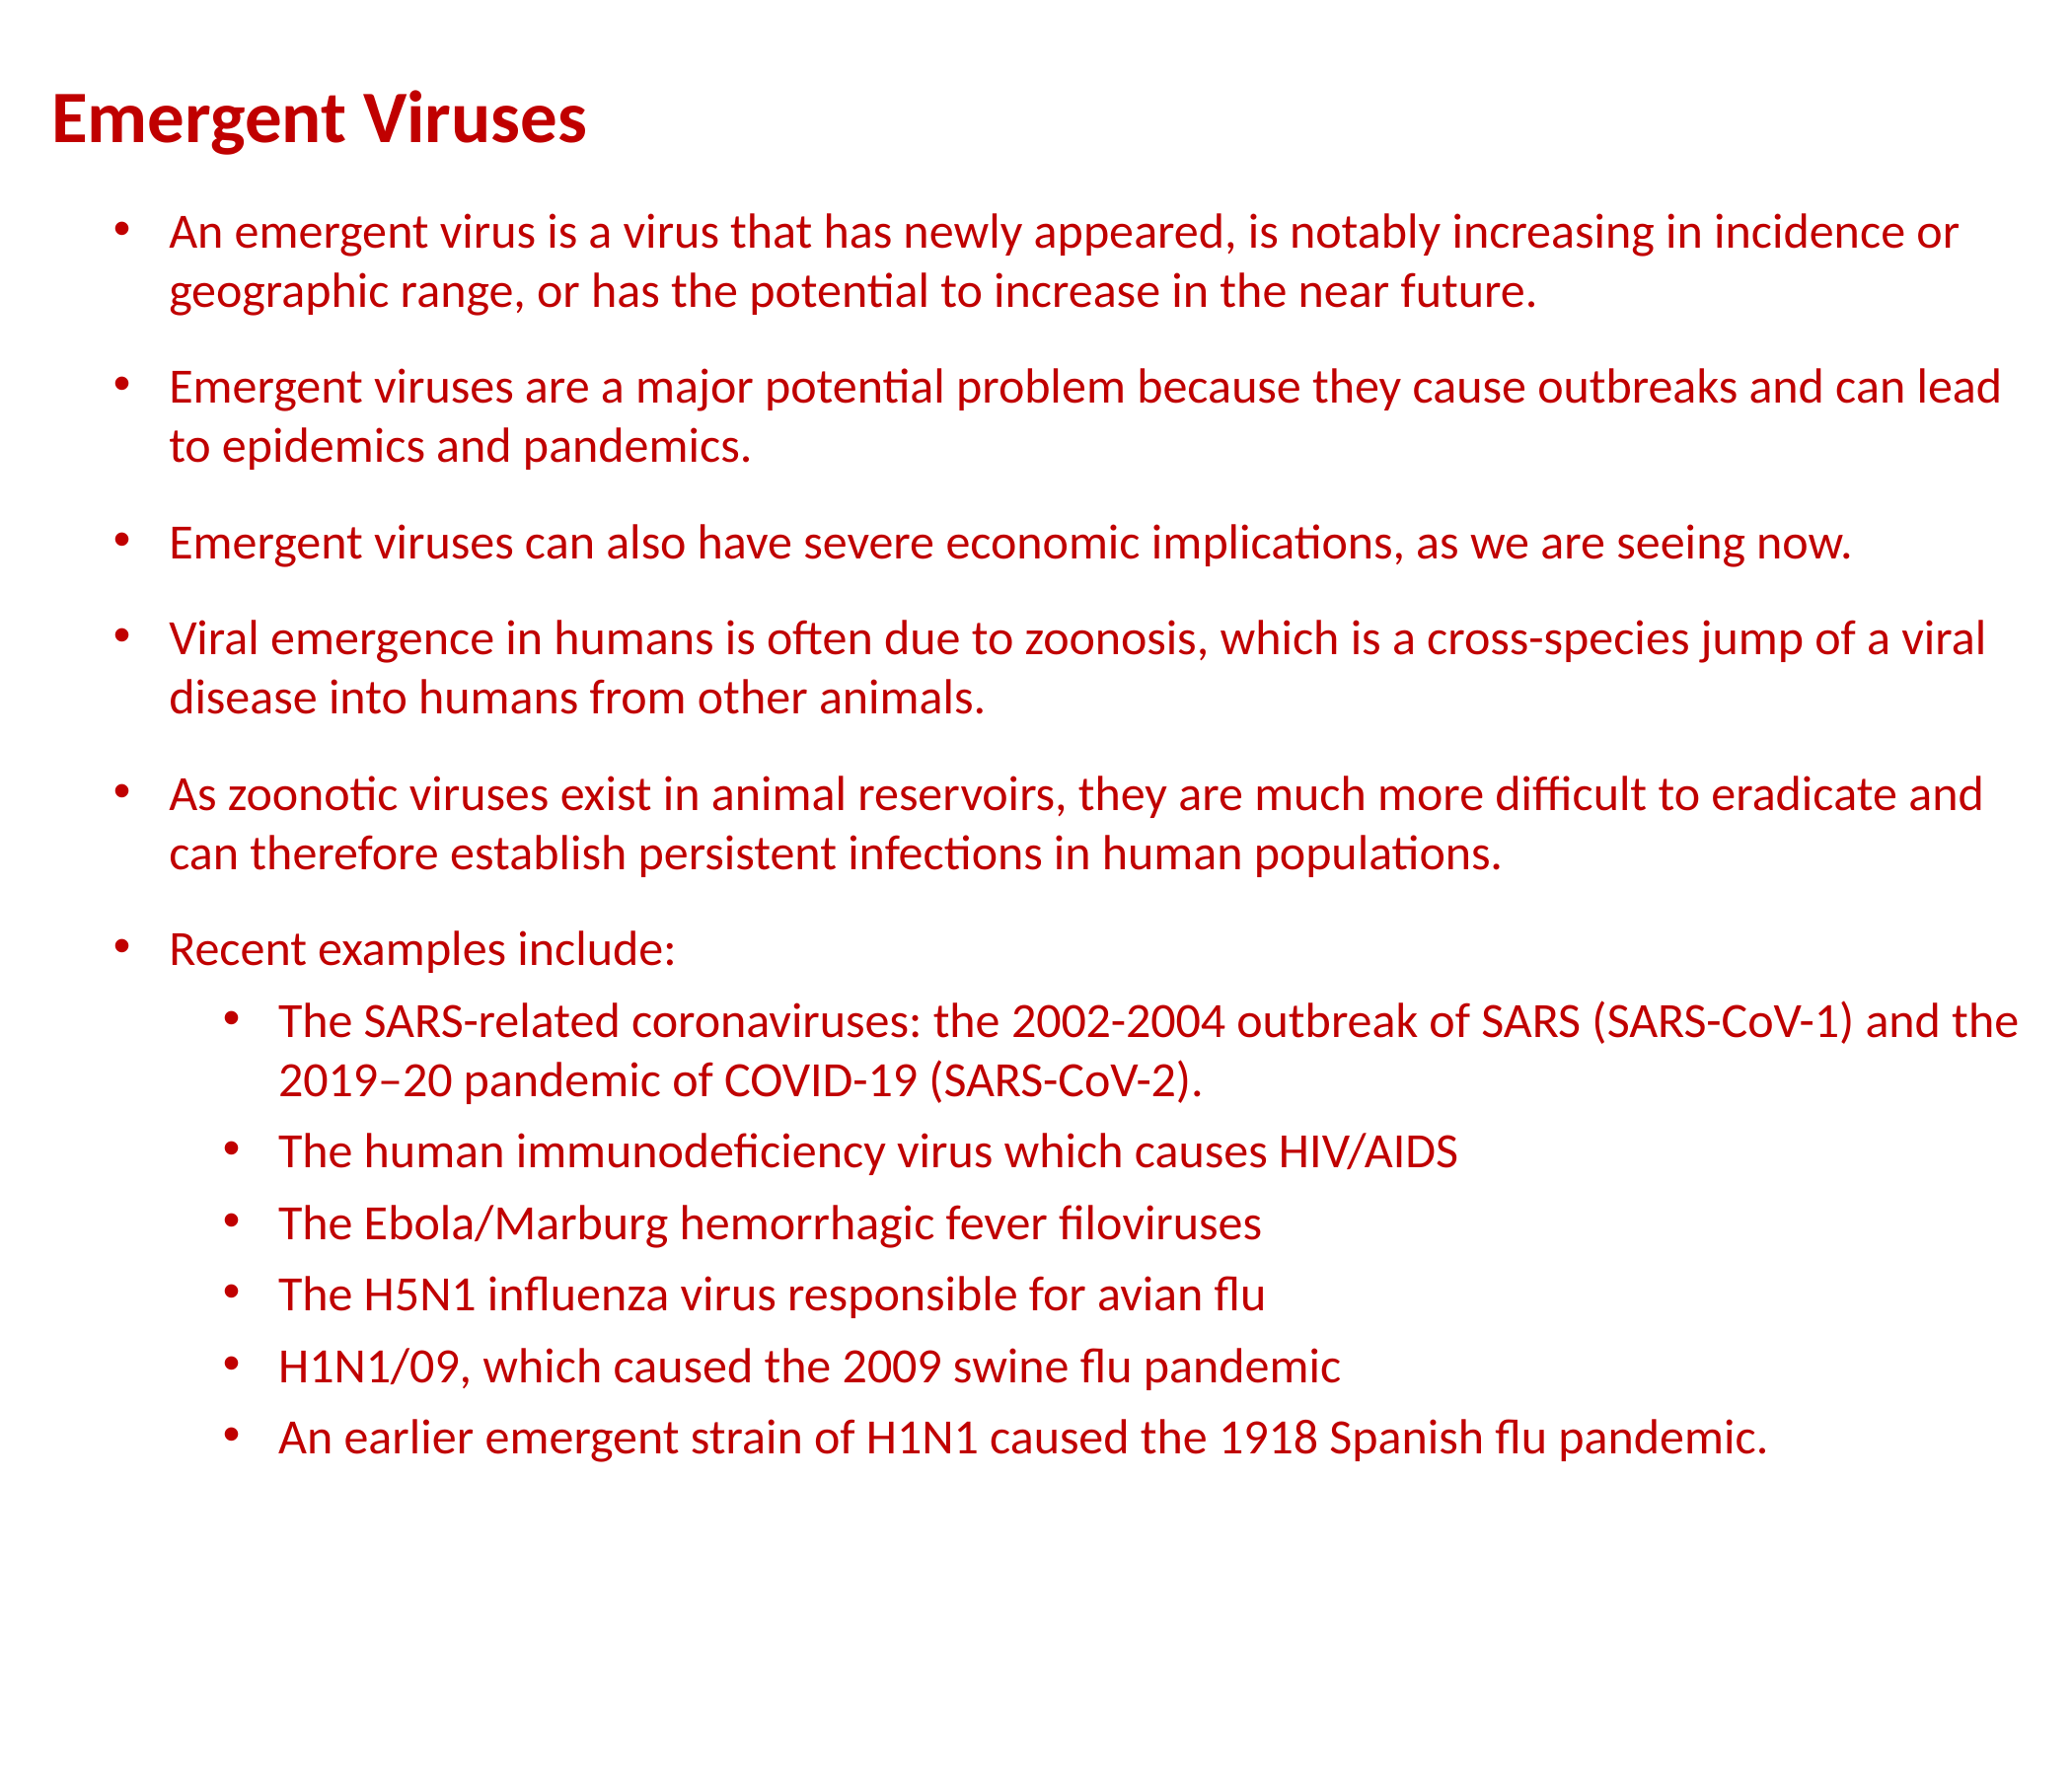

Emergent Viruses
An emergent virus is a virus that has newly appeared, is notably increasing in incidence or geographic range, or has the potential to increase in the near future.
Emergent viruses are a major potential problem because they cause outbreaks and can lead to epidemics and pandemics.
Emergent viruses can also have severe economic implications, as we are seeing now.
Viral emergence in humans is often due to zoonosis, which is a cross-species jump of a viral disease into humans from other animals.
As zoonotic viruses exist in animal reservoirs, they are much more difficult to eradicate and can therefore establish persistent infections in human populations.
Recent examples include:
The SARS-related coronaviruses: the 2002-2004 outbreak of SARS (SARS-CoV-1) and the 2019–20 pandemic of COVID-19 (SARS-CoV-2).
The human immunodeficiency virus which causes HIV/AIDS
The Ebola/Marburg hemorrhagic fever filoviruses
The H5N1 influenza virus responsible for avian flu
H1N1/09, which caused the 2009 swine flu pandemic
An earlier emergent strain of H1N1 caused the 1918 Spanish flu pandemic.